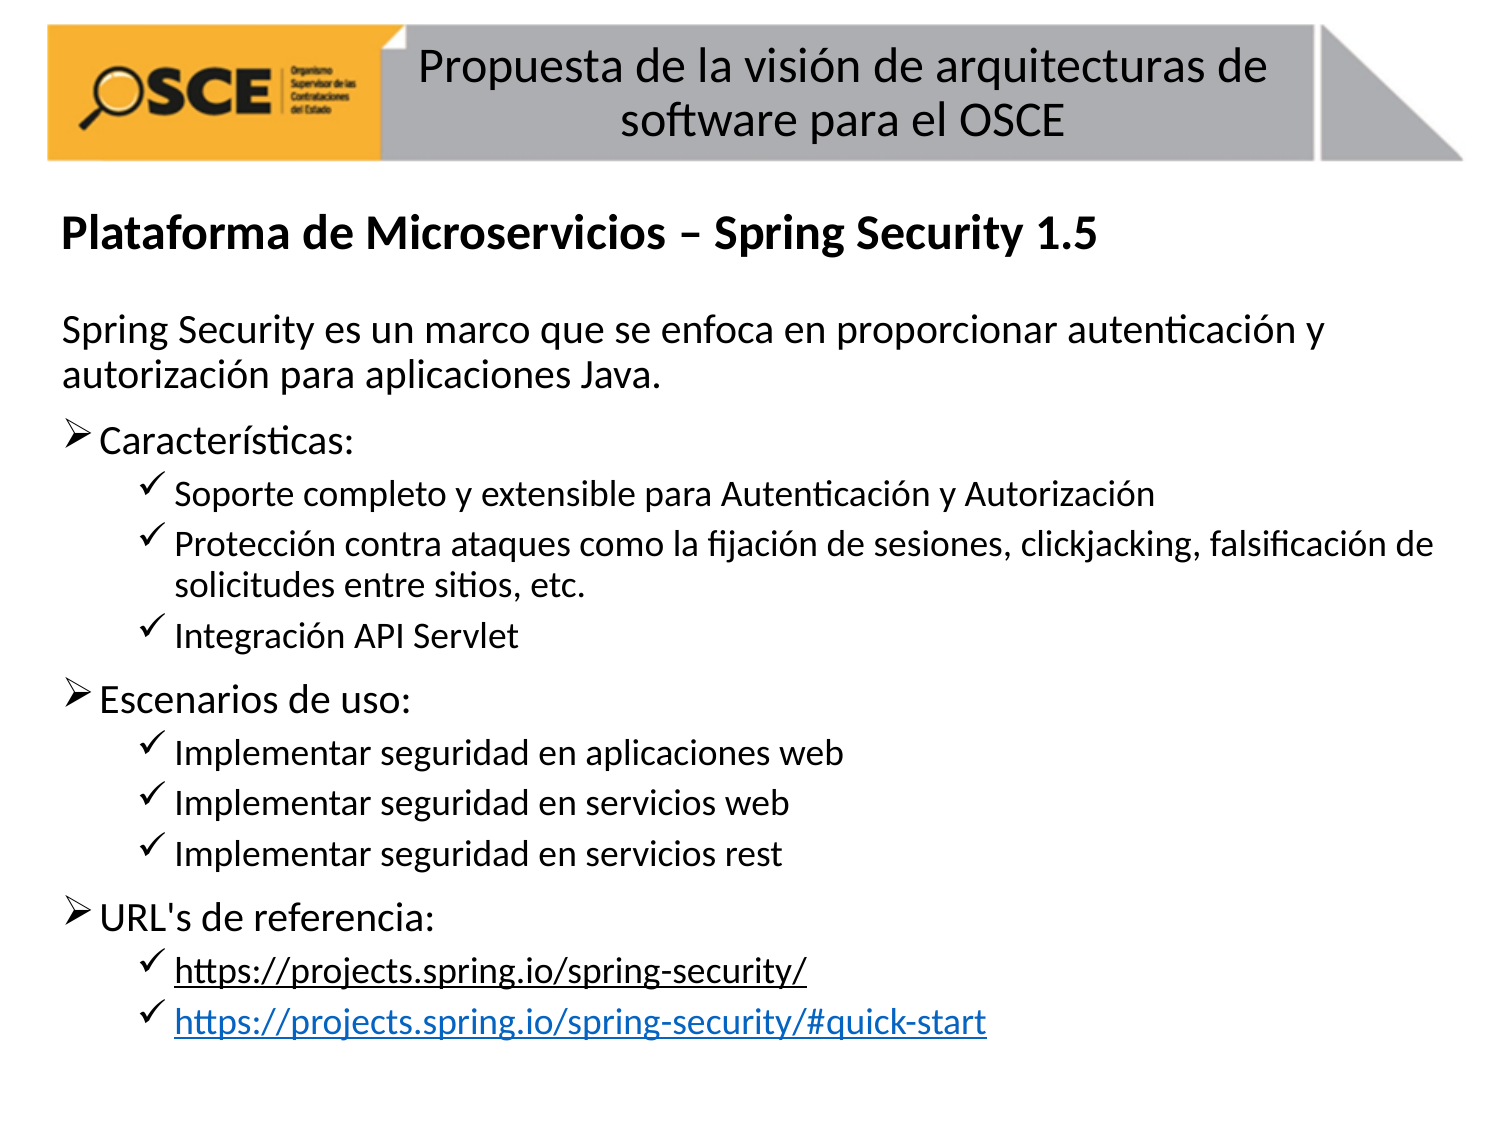

# Propuesta de la visión de arquitecturas de software para el OSCE
Plataforma de Microservicios – Spring Security 1.5
Spring Security es un marco que se enfoca en proporcionar autenticación y autorización para aplicaciones Java.
Características:
Soporte completo y extensible para Autenticación y Autorización
Protección contra ataques como la fijación de sesiones, clickjacking, falsificación de solicitudes entre sitios, etc.
Integración API Servlet
Escenarios de uso:
Implementar seguridad en aplicaciones web
Implementar seguridad en servicios web
Implementar seguridad en servicios rest
URL's de referencia:
https://projects.spring.io/spring-security/
https://projects.spring.io/spring-security/#quick-start